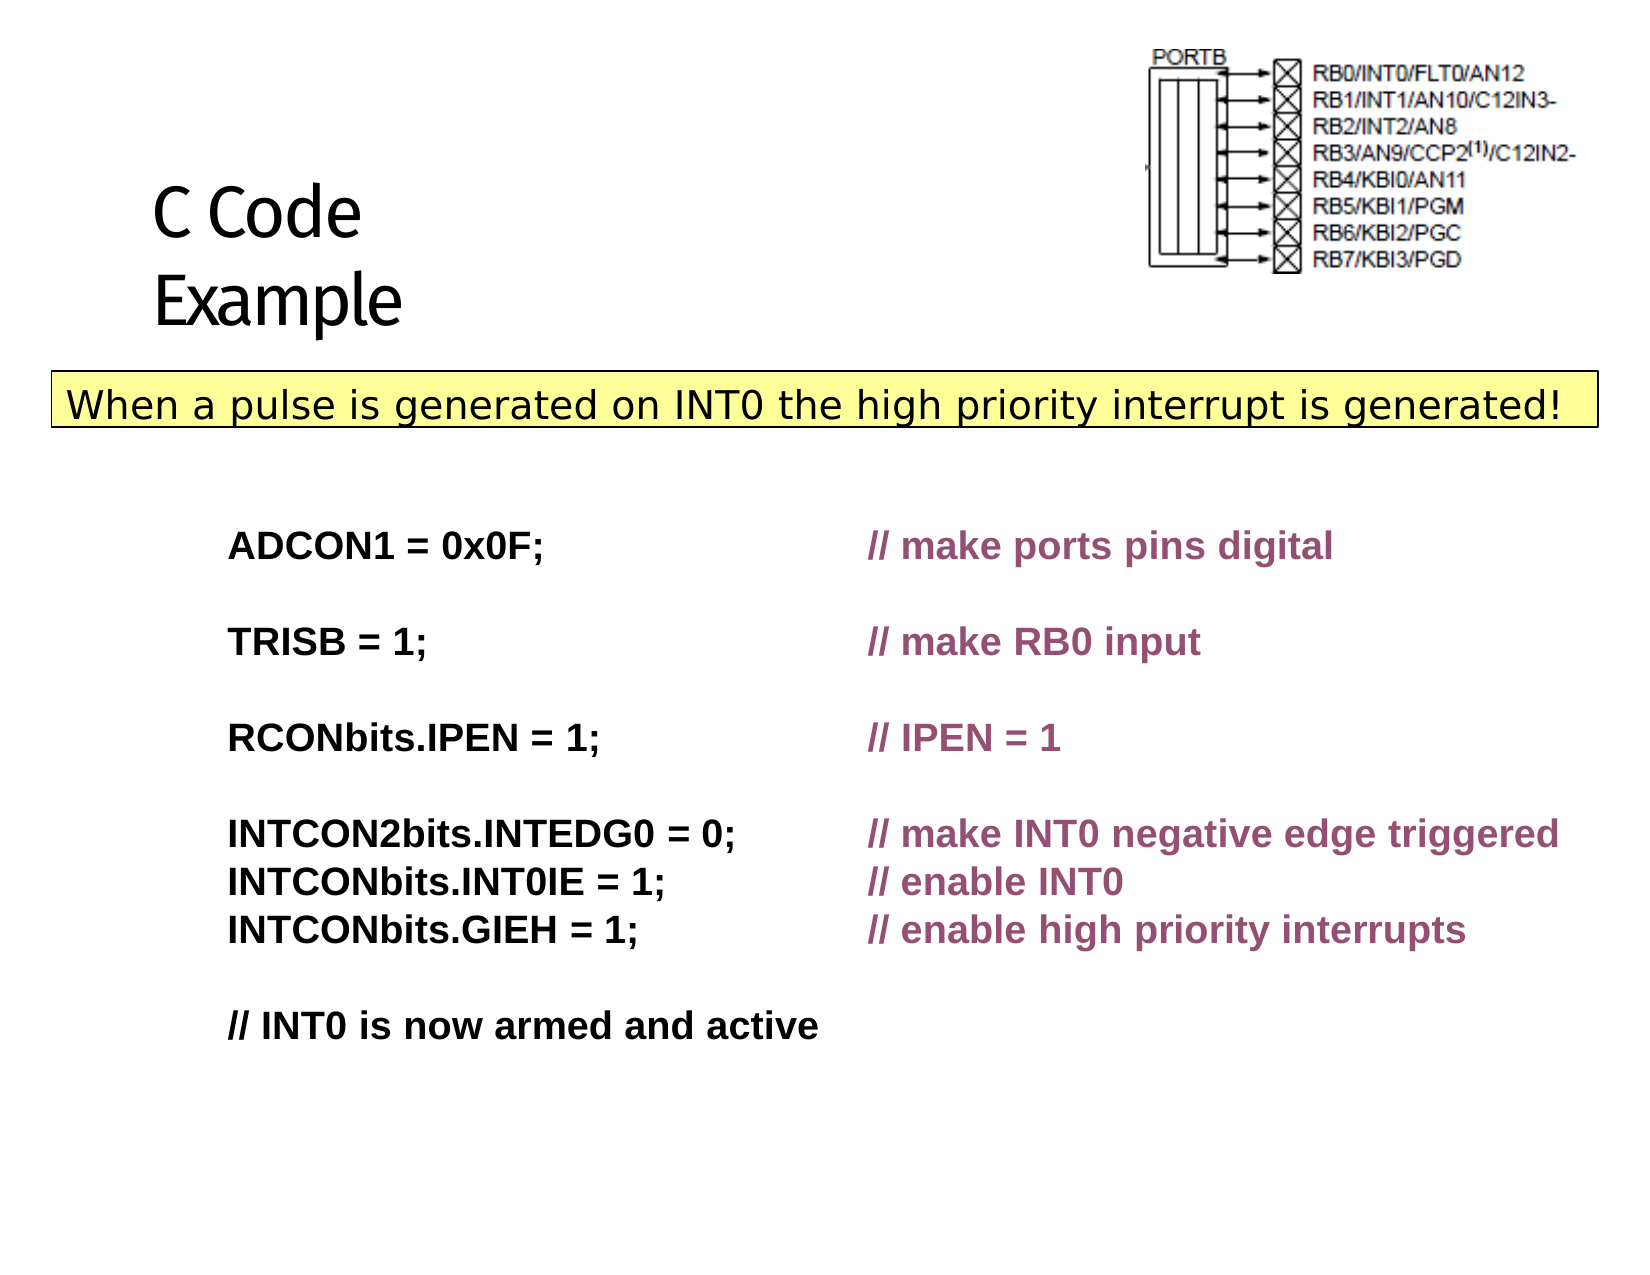

# C Code Example
When a pulse is generated on INT0 the high priority interrupt is generated!
ADCON1 = 0x0F;
// make ports pins digital
TRISB = 1;
// make RB0 input
RCONbits.IPEN = 1;
// IPEN = 1
INTCON2bits.INTEDG0 = 0;
INTCONbits.INT0IE = 1;
INTCONbits.GIEH = 1;
// make INT0 negative edge triggered
// enable INT0
// enable high priority interrupts
// INT0 is now armed and active